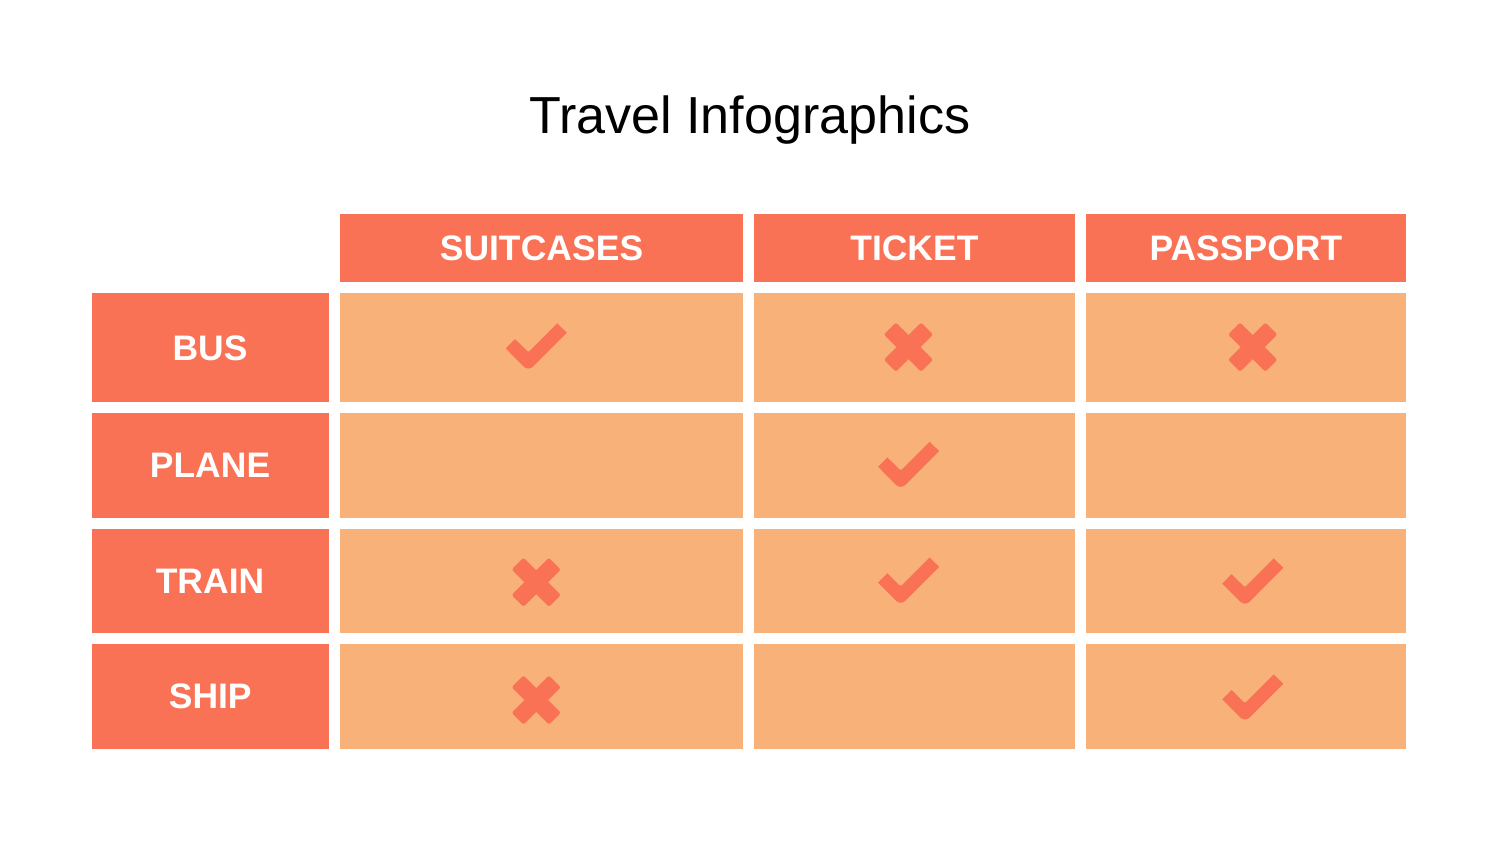

# Travel Infographics
|  | SUITCASES | TICKET | PASSPORT |
| --- | --- | --- | --- |
| BUS |  |  |  |
| PLANE |  |  |  |
| TRAIN |  |  |  |
| SHIP |  |  |  |